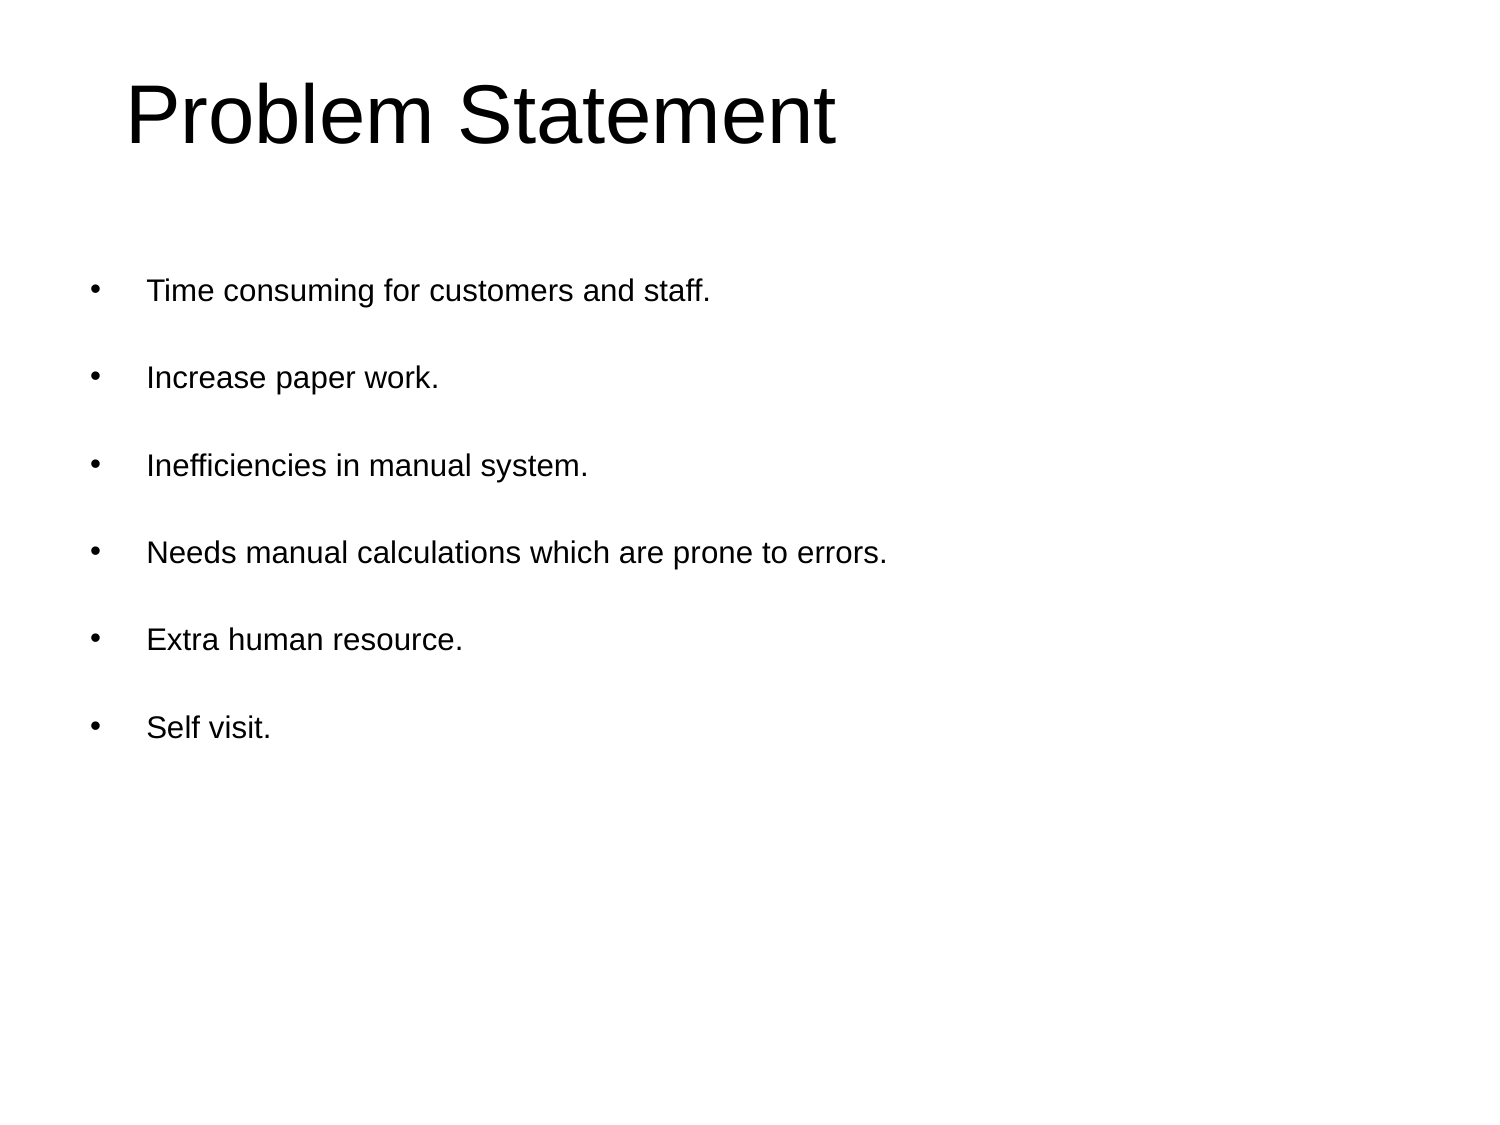

# Problem Statement
Time consuming for customers and staff.

Increase paper work.

Inefficiencies in manual system.

Needs manual calculations which are prone to errors.

Extra human resource.

Self visit.